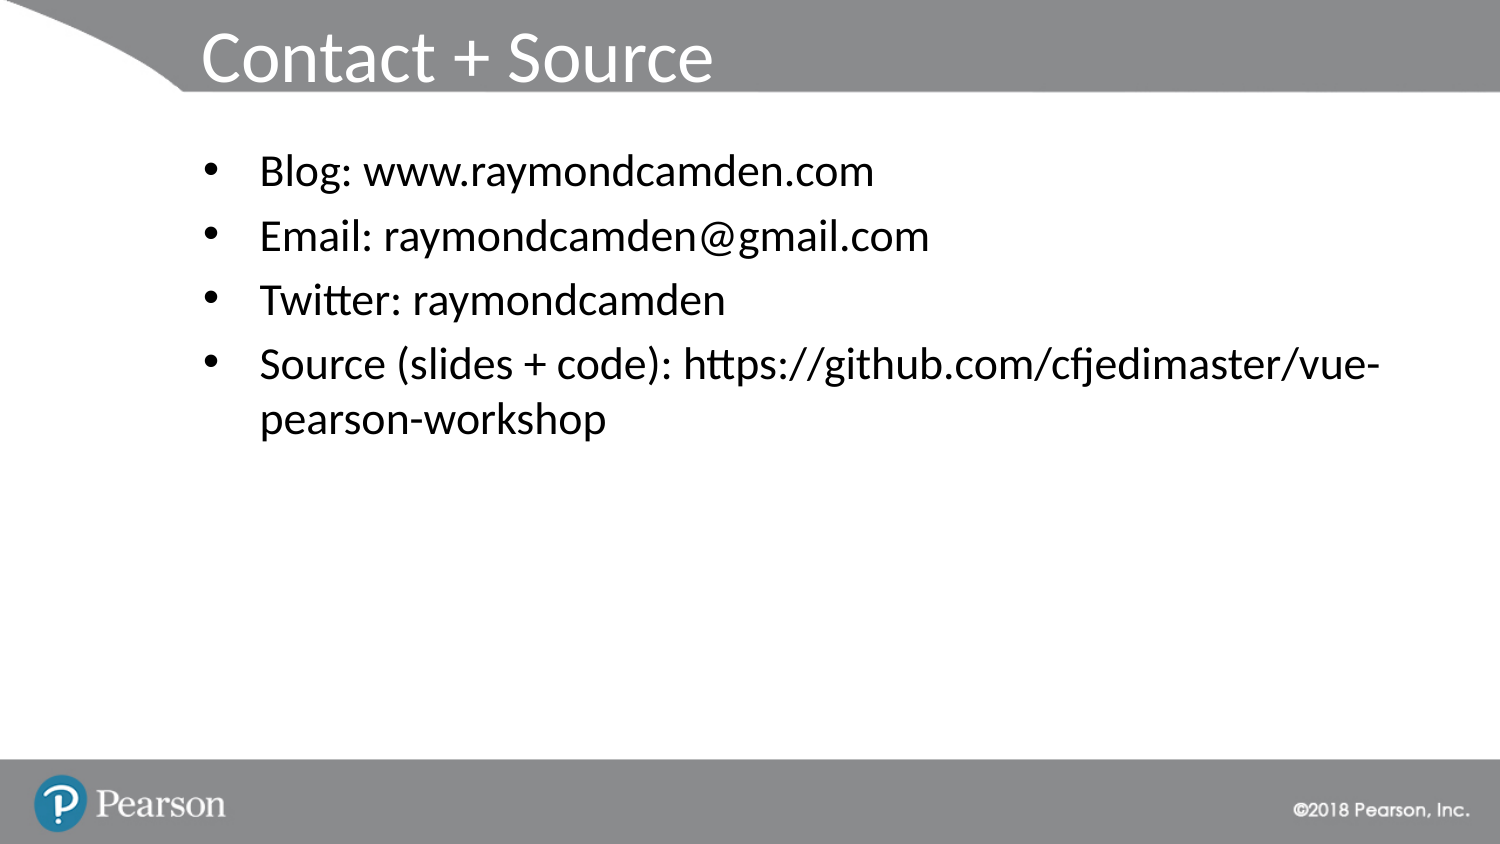

# Contact + Source
Blog: www.raymondcamden.com
Email: raymondcamden@gmail.com
Twitter: raymondcamden
Source (slides + code): https://github.com/cfjedimaster/vue-pearson-workshop